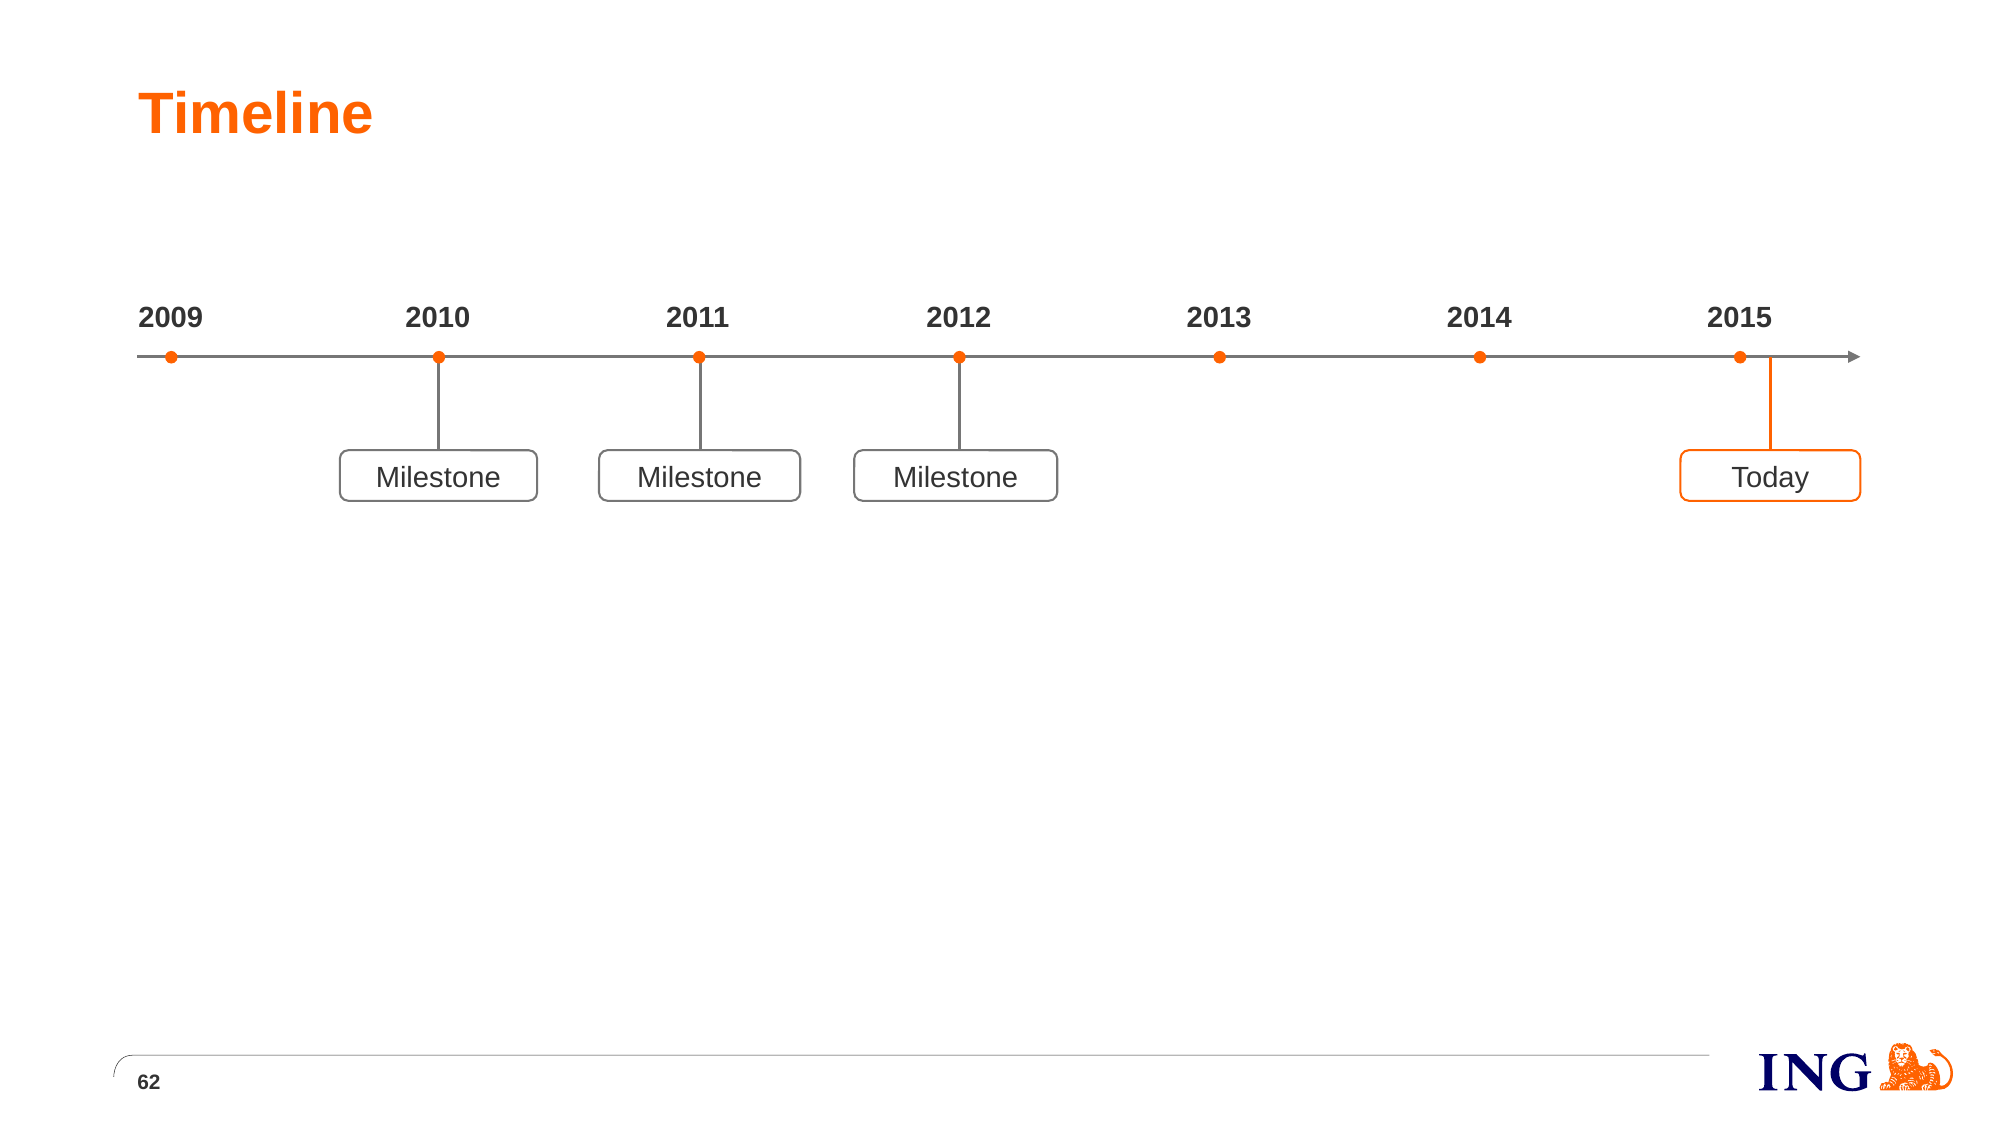

# Timeline
2009
2010
2011
2012
2013
2014
2015

Milestone
Milestone
Milestone
Today
62